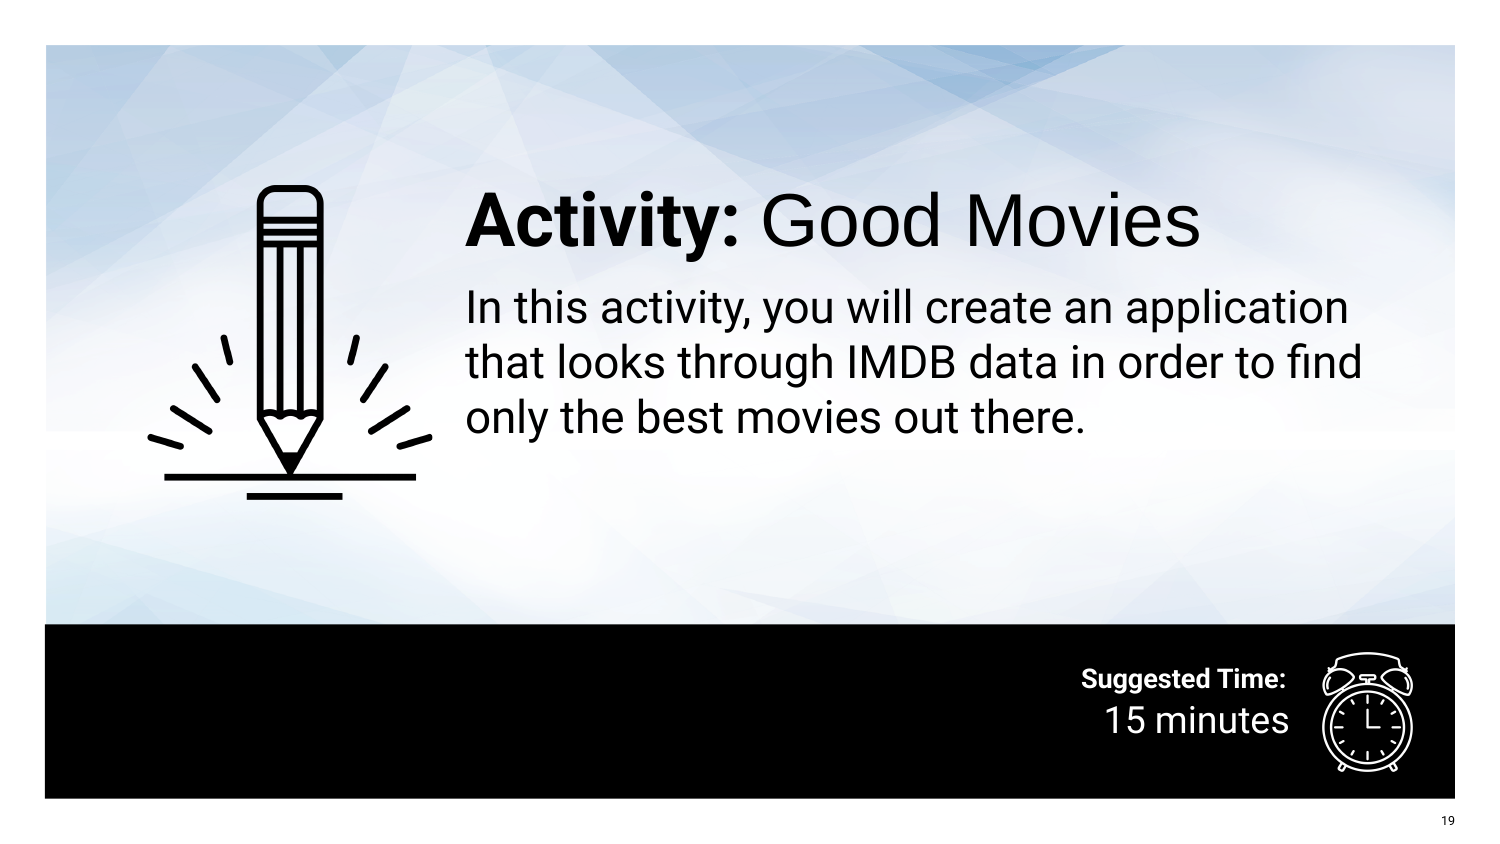

Activity: Good Movies
In this activity, you will create an application that looks through IMDB data in order to find only the best movies out there.

# 15 minutes